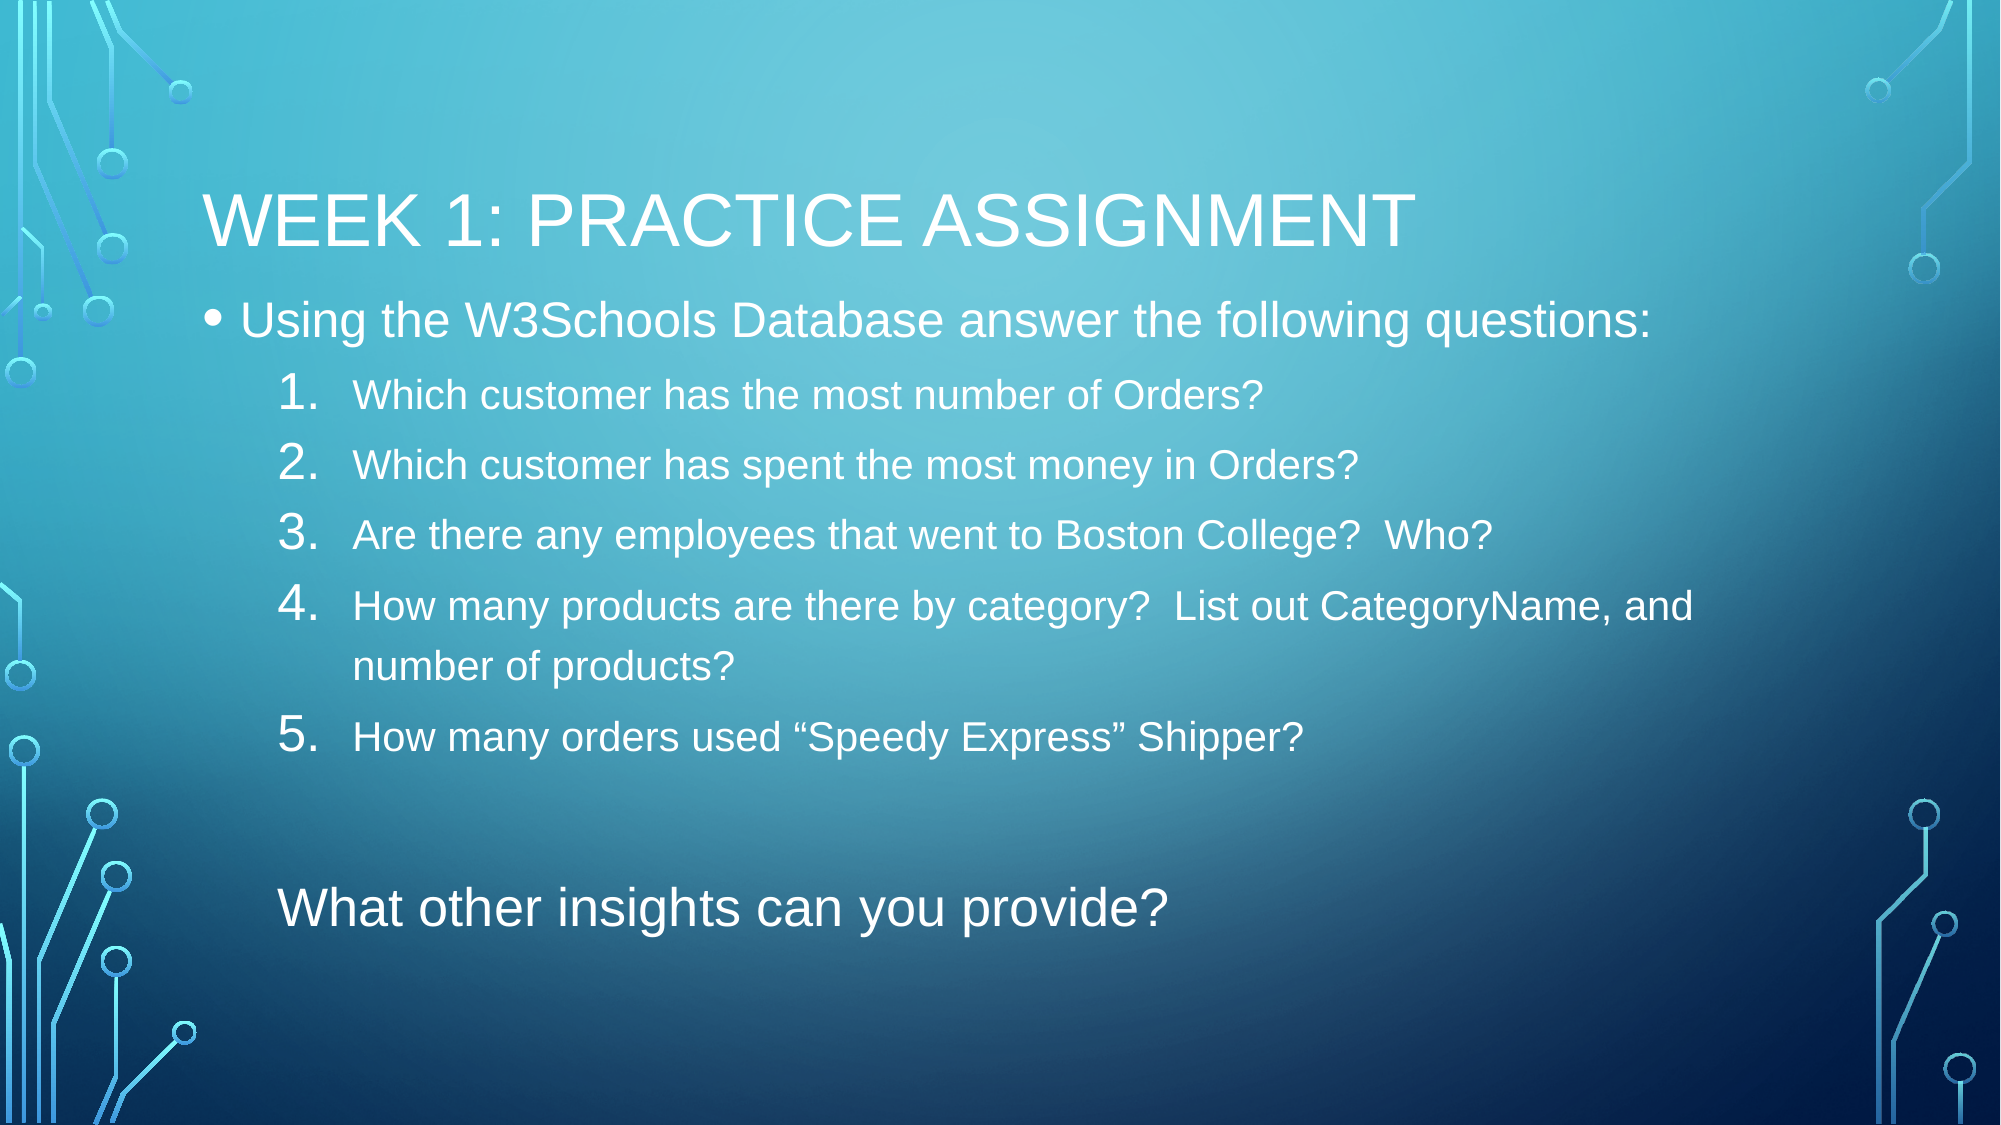

# Week 1: PractICE Assignment
Using the W3Schools Database answer the following questions:
Which customer has the most number of Orders?
Which customer has spent the most money in Orders?
Are there any employees that went to Boston College?  Who?
How many products are there by category?  List out CategoryName, and number of products?
How many orders used “Speedy Express” Shipper?

What other insights can you provide?